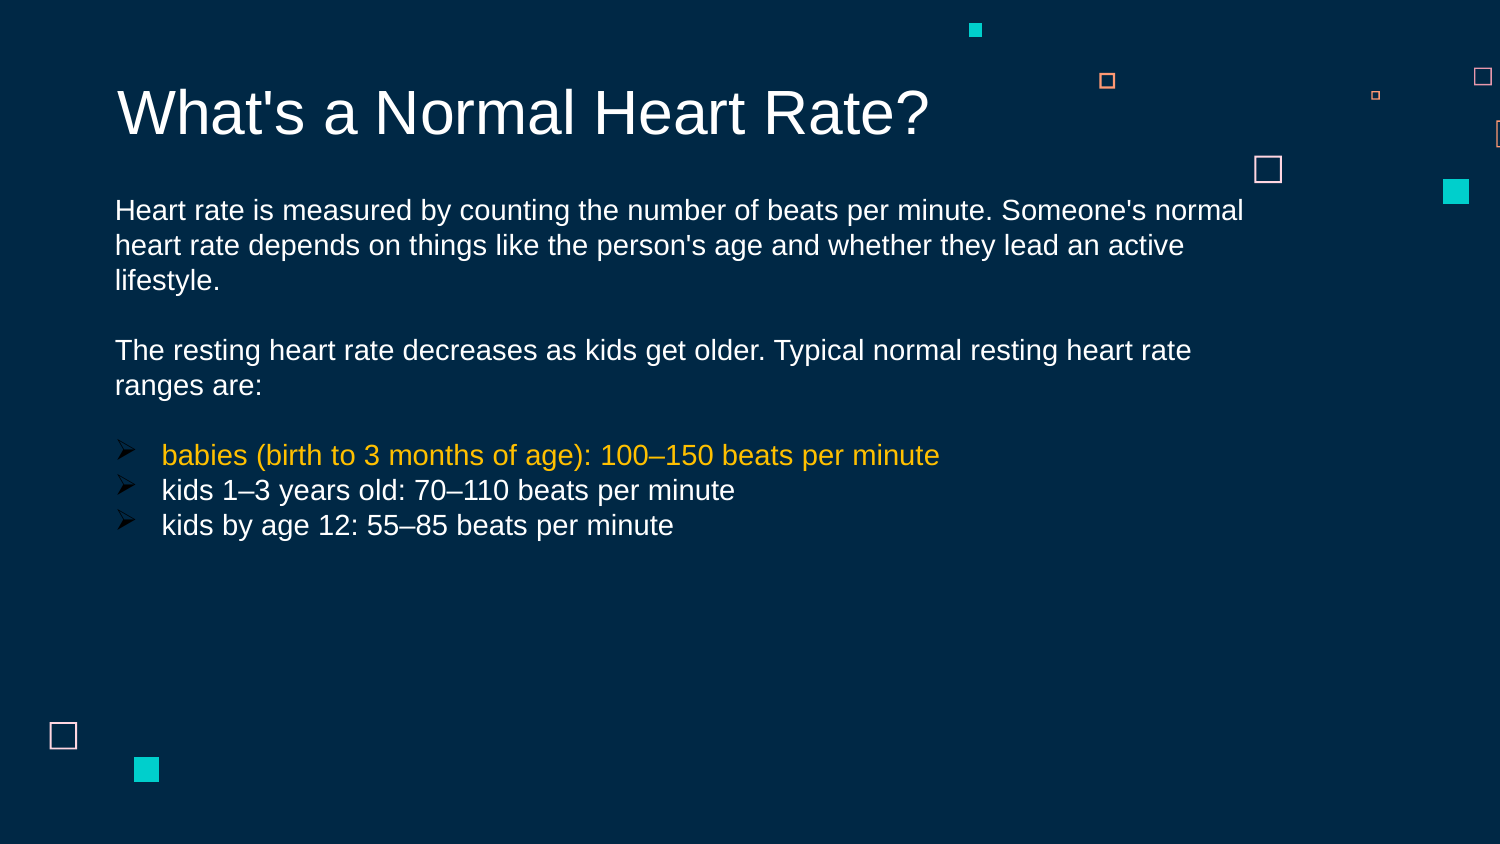

What's a Normal Heart Rate?
Heart rate is measured by counting the number of beats per minute. Someone's normal heart rate depends on things like the person's age and whether they lead an active lifestyle.

The resting heart rate decreases as kids get older. Typical normal resting heart rate ranges are:

babies (birth to 3 months of age): 100–150 beats per minute
kids 1–3 years old: 70–110 beats per minute
kids by age 12: 55–85 beats per minute